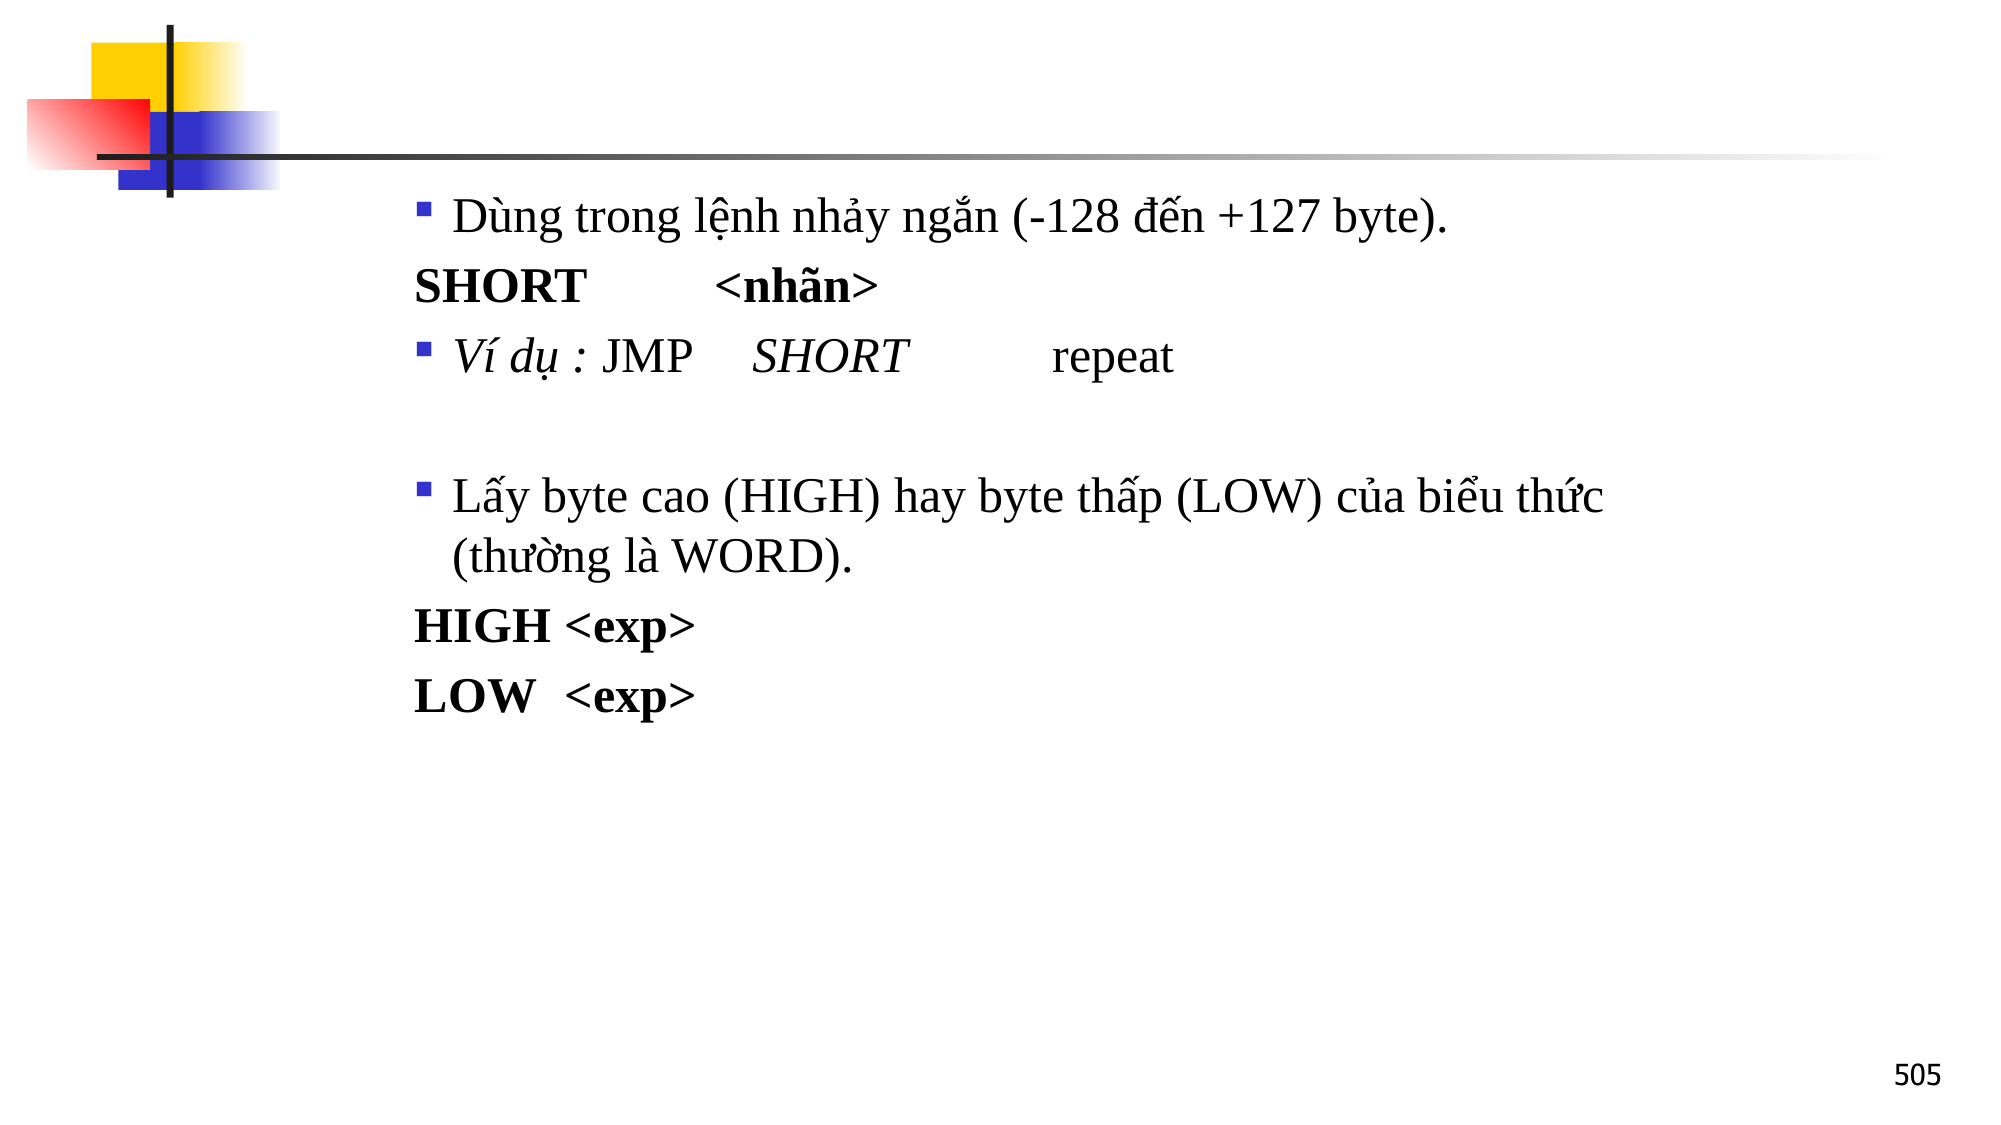

#
Dùng trong lệnh nhảy ngắn (-128 đến +127 byte).
SHORT 	<nhãn>
Ví dụ : 	JMP	SHORT	repeat

Lấy byte cao (HIGH) hay byte thấp (LOW) của biểu thức (thường là WORD).
HIGH	<exp>
LOW	<exp>

505